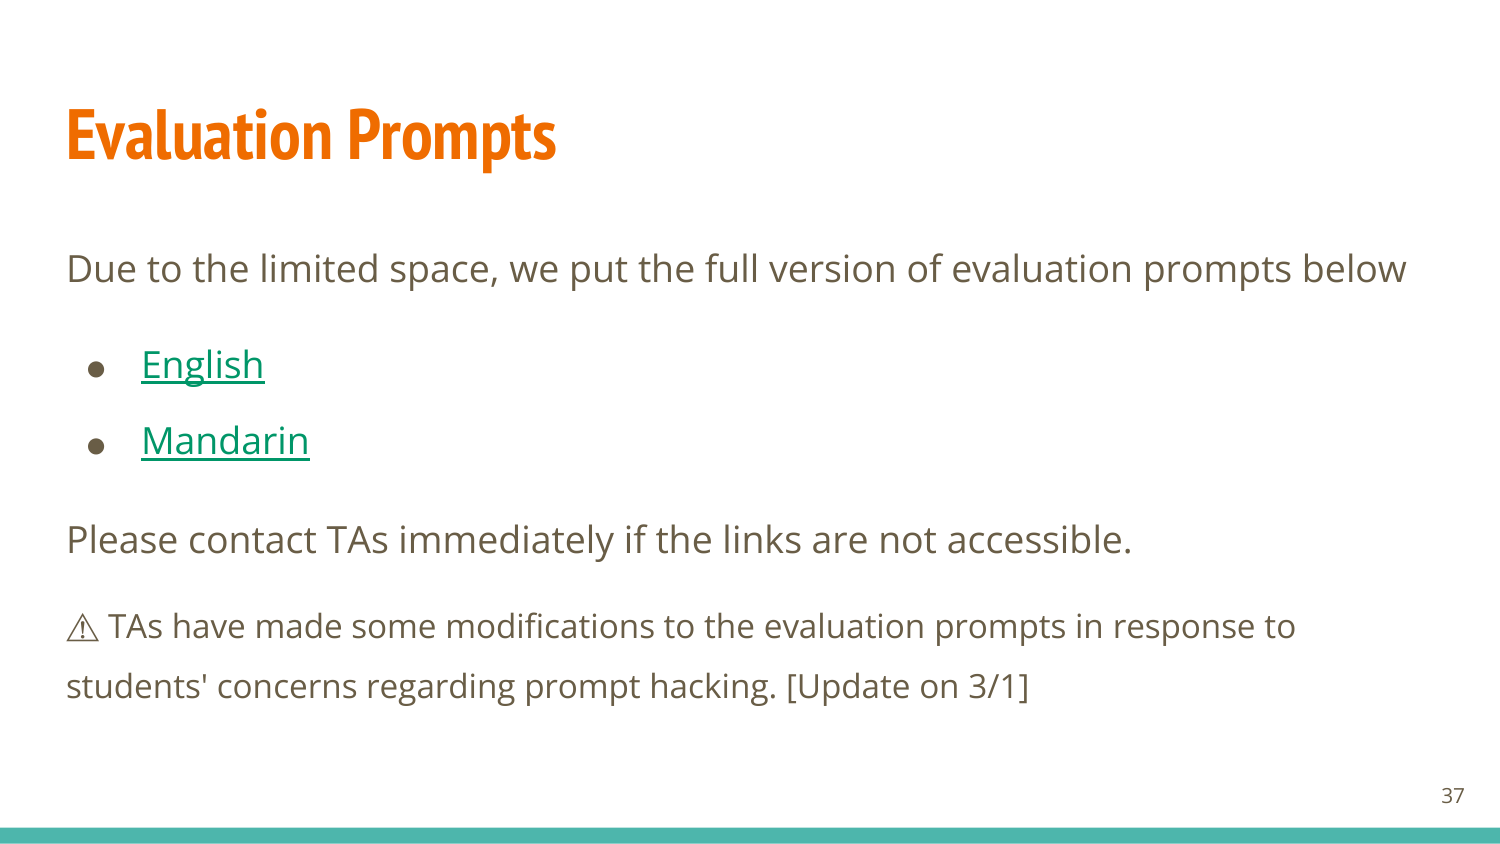

# Evaluation Prompts
Due to the limited space, we put the full version of evaluation prompts below
English
Mandarin
Please contact TAs immediately if the links are not accessible.
⚠️ TAs have made some modifications to the evaluation prompts in response to students' concerns regarding prompt hacking. [Update on 3/1]
37